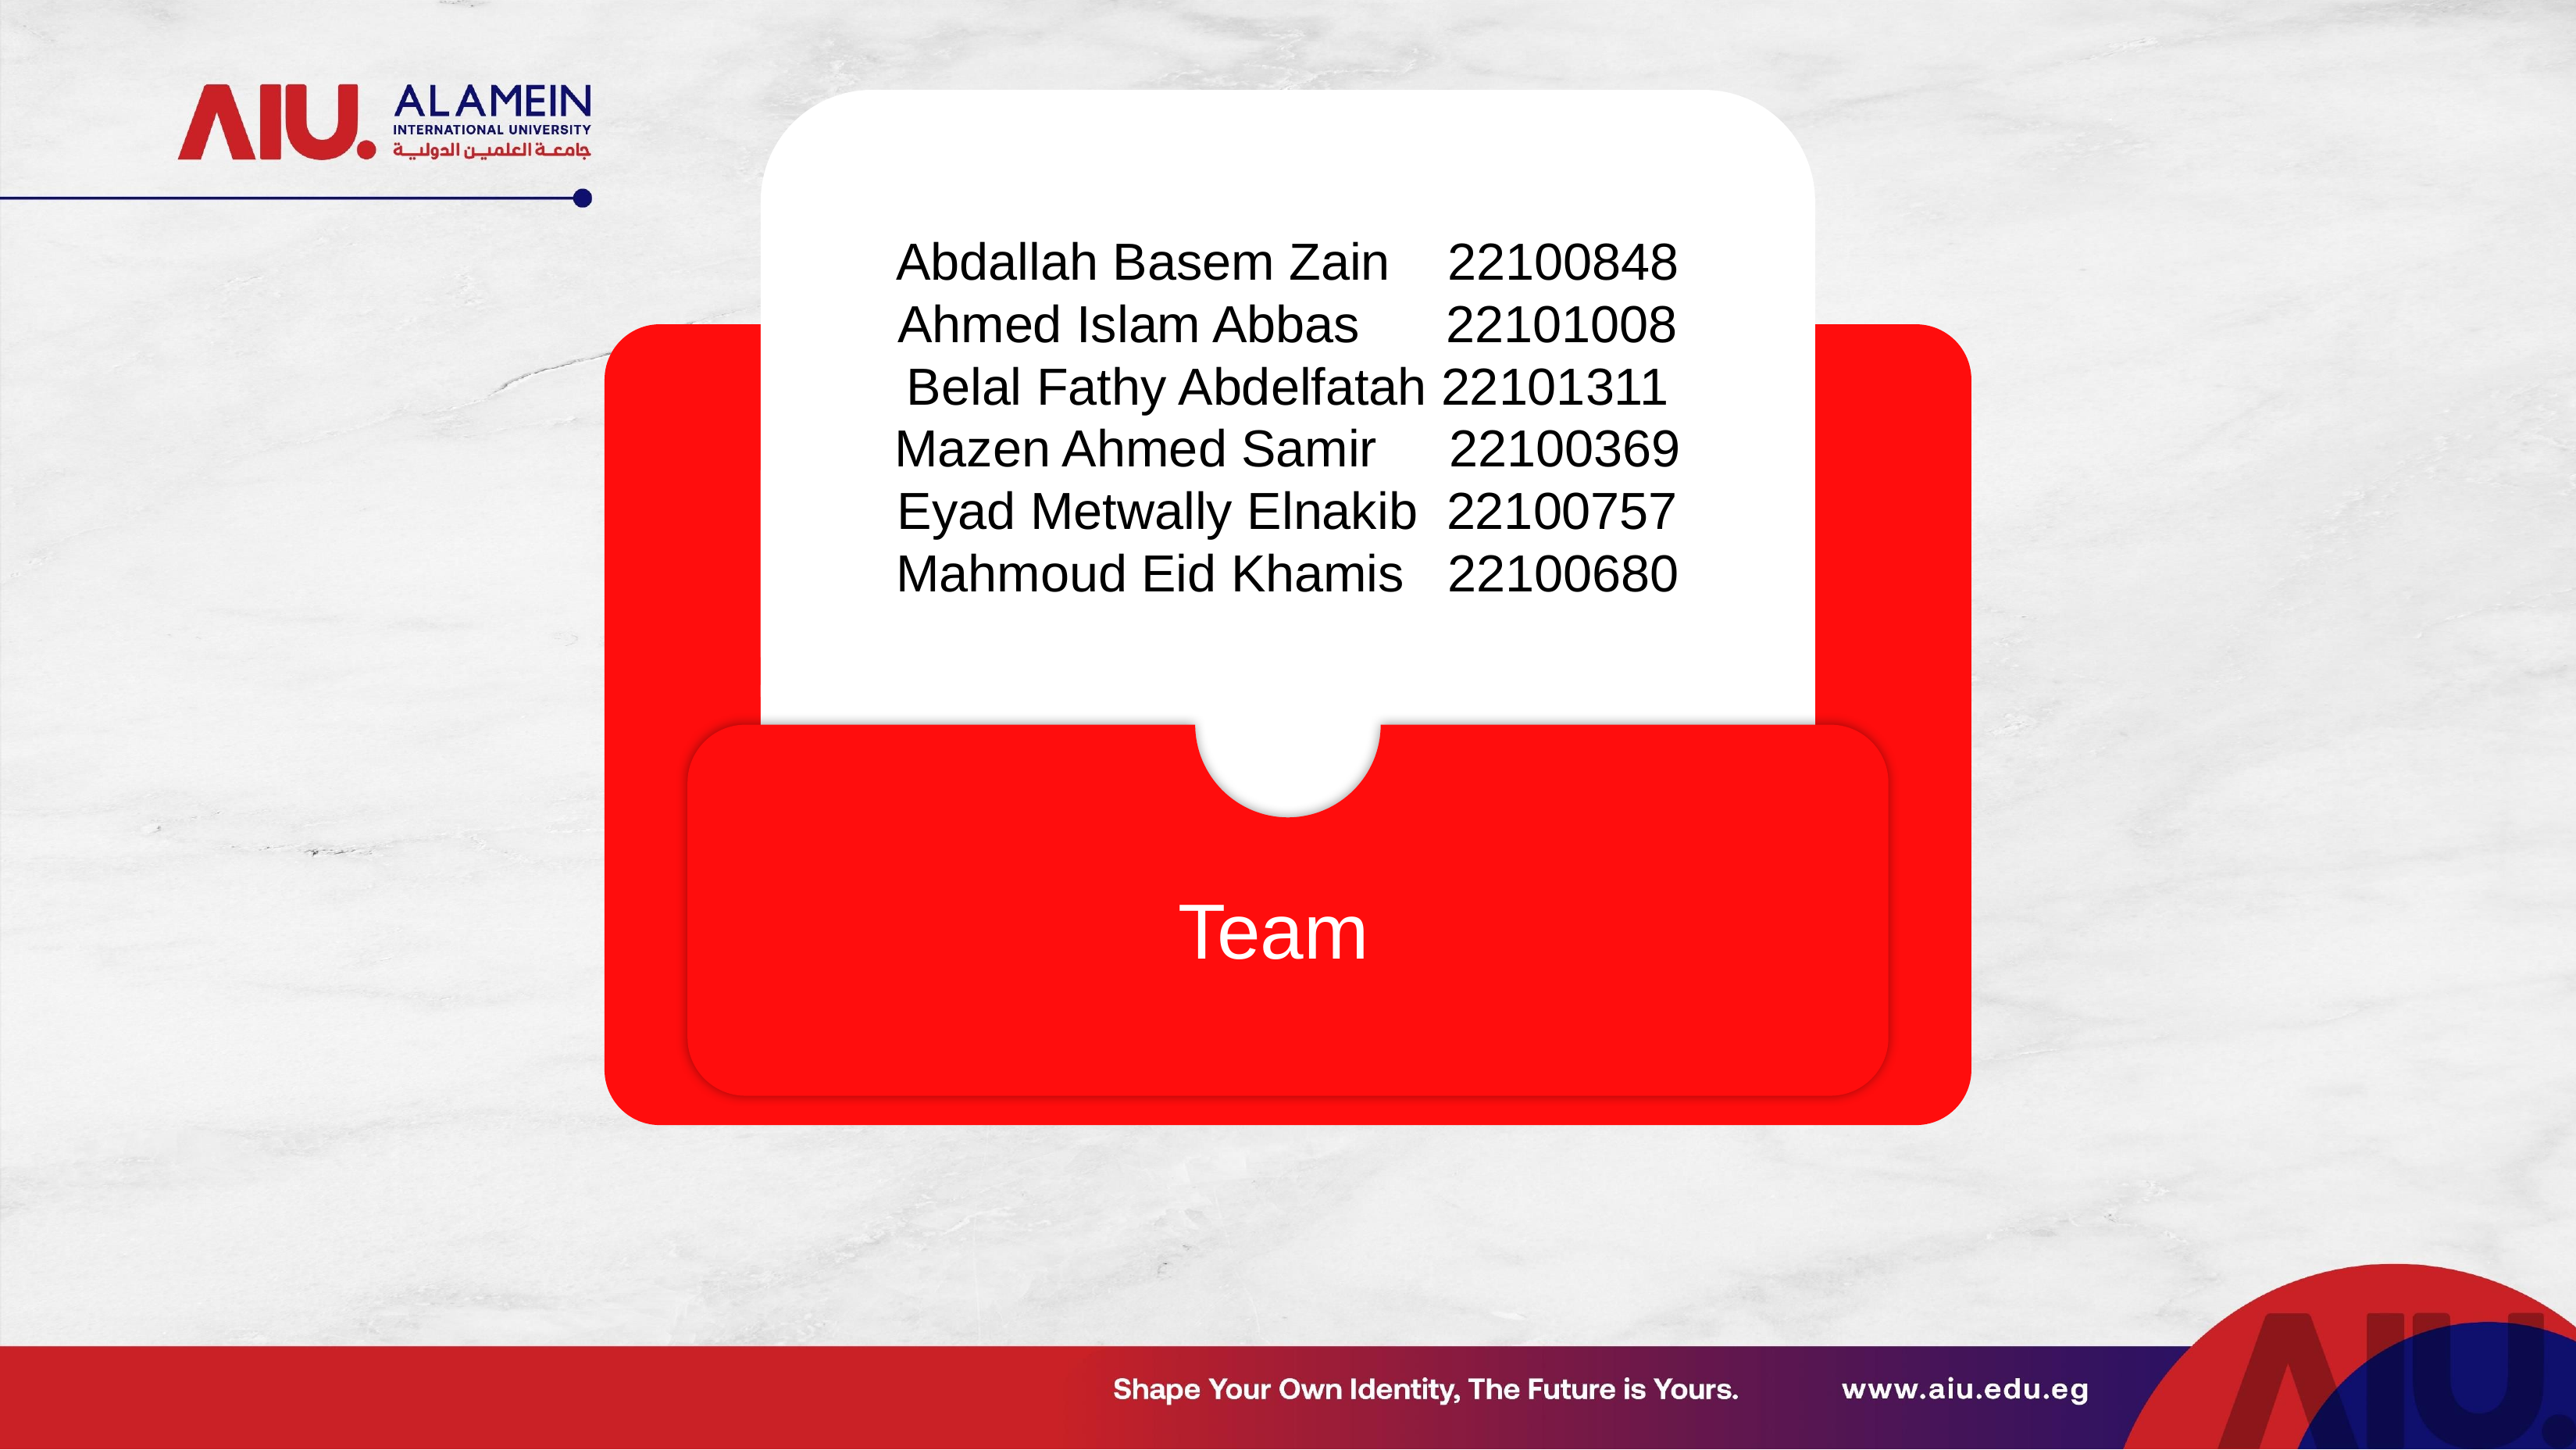

Abdallah Basem Zain    22100848
Ahmed Islam Abbas      22101008
Belal Fathy Abdelfatah 22101311
Mazen Ahmed Samir     22100369
Eyad Metwally Elnakib  22100757
Mahmoud Eid Khamis   22100680

Team